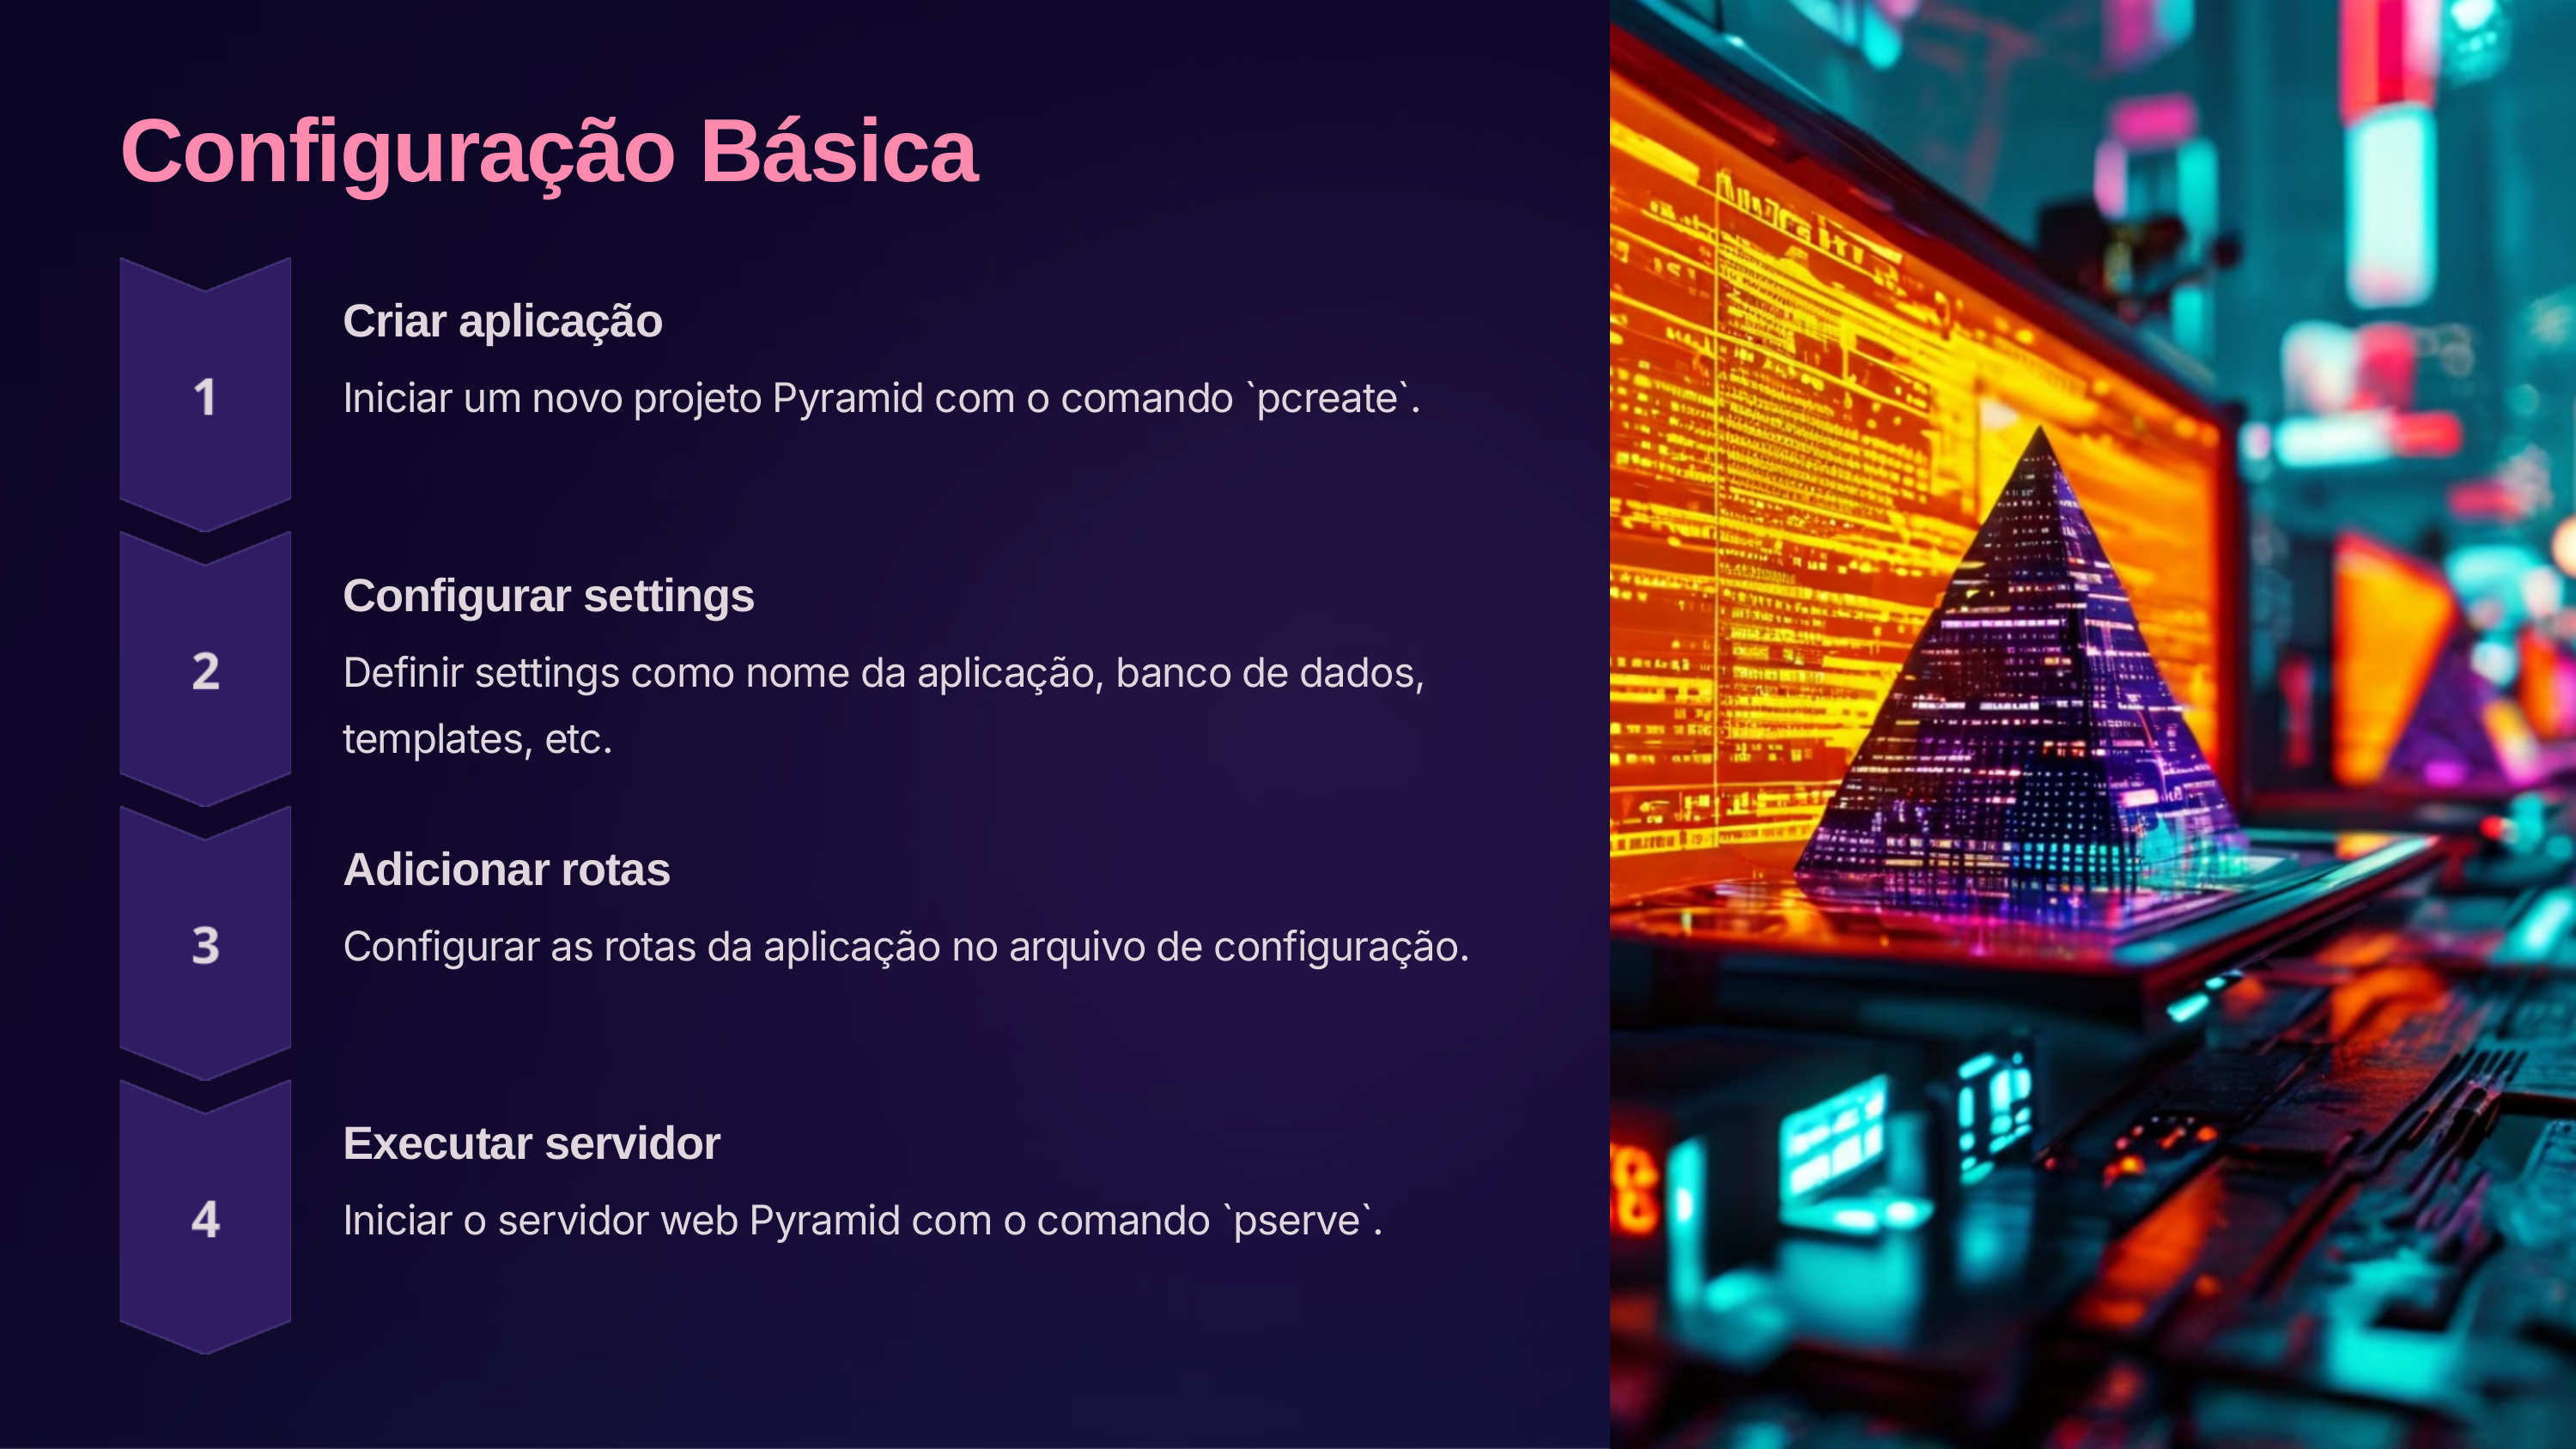

Configuração Básica

Criar aplicação
Iniciar um novo projeto Pyramid com o comando `pcreate`.

Configurar settings
Definir settings como nome da aplicação, banco de dados, templates, etc.

Adicionar rotas
Configurar as rotas da aplicação no arquivo de configuração.

Executar servidor
Iniciar o servidor web Pyramid com o comando `pserve`.